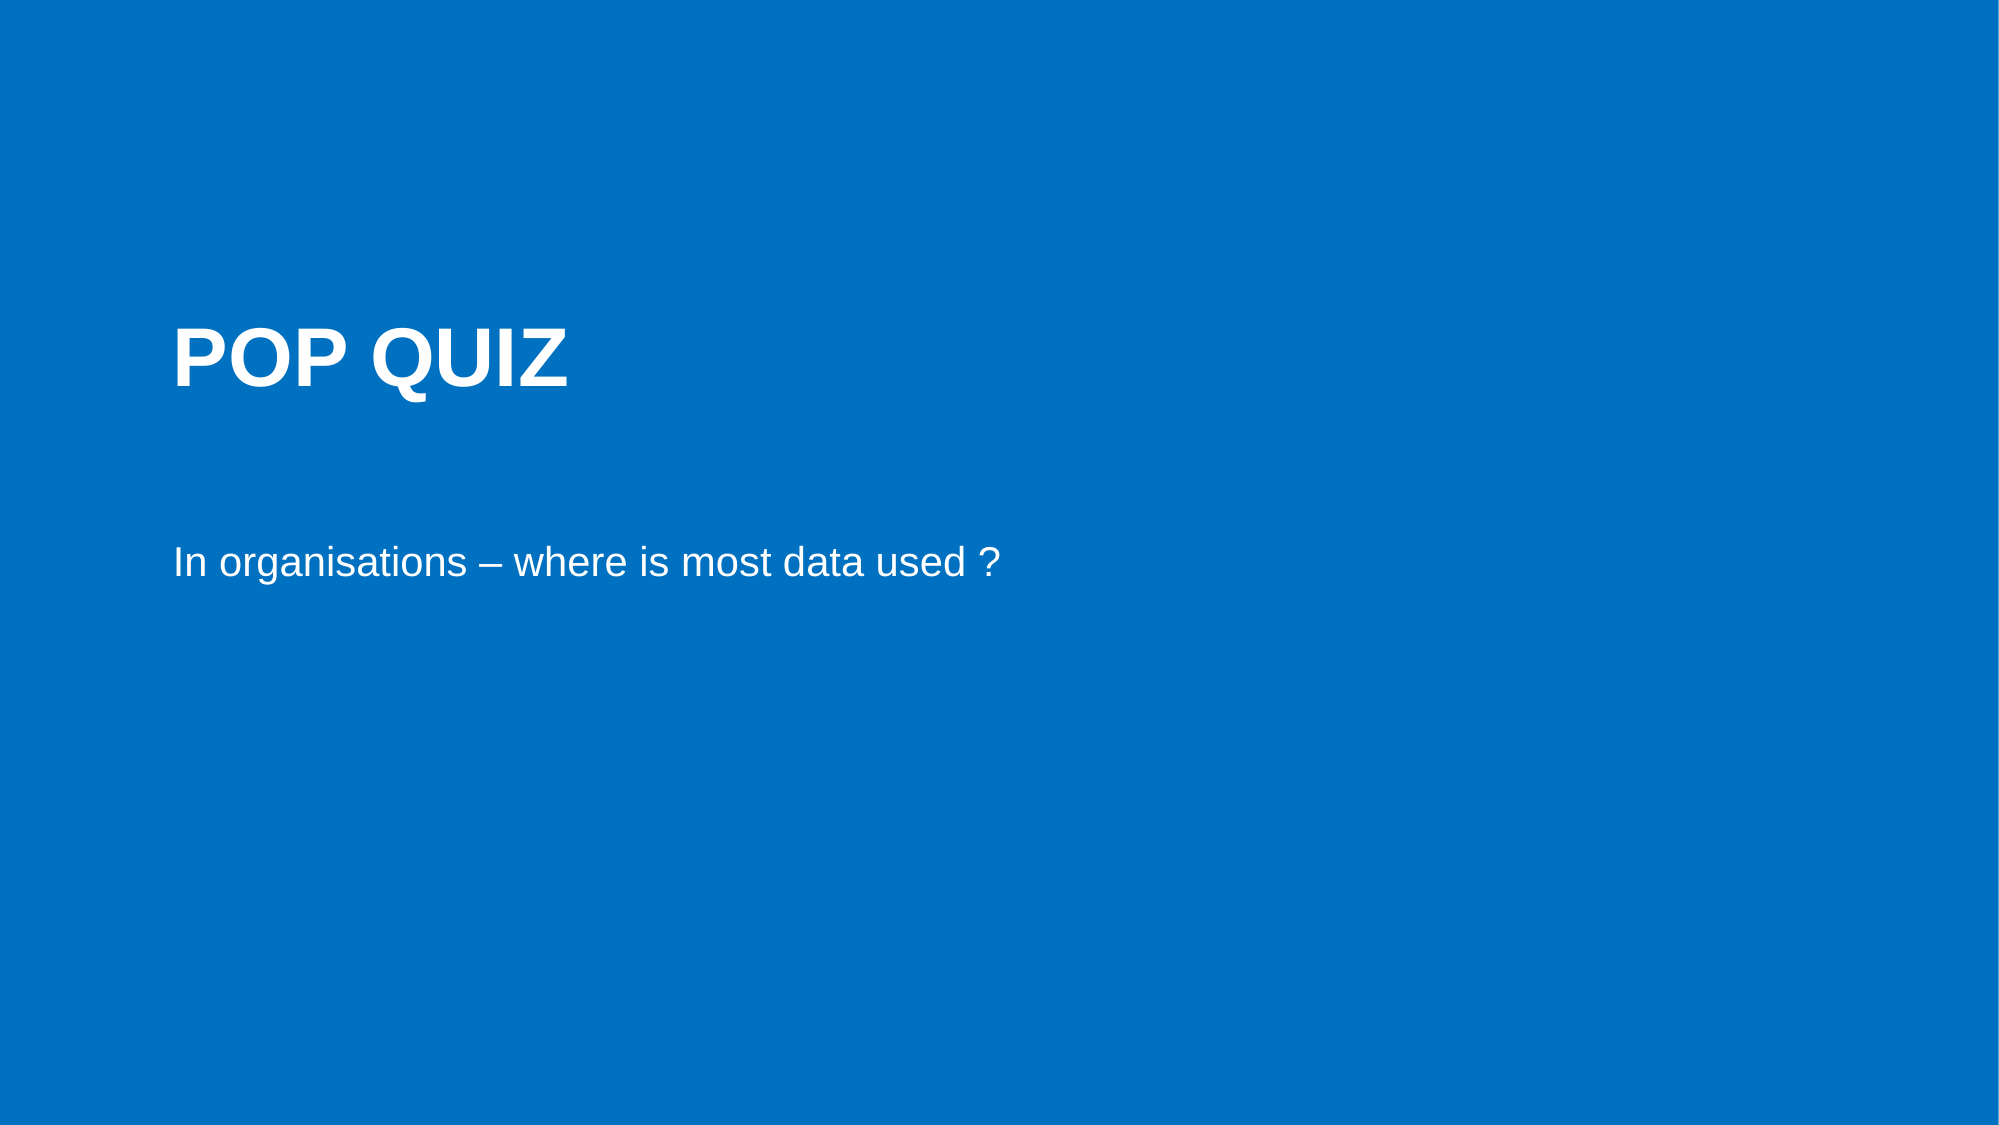

# Pop Quiz

In organisations – where is most data used ?